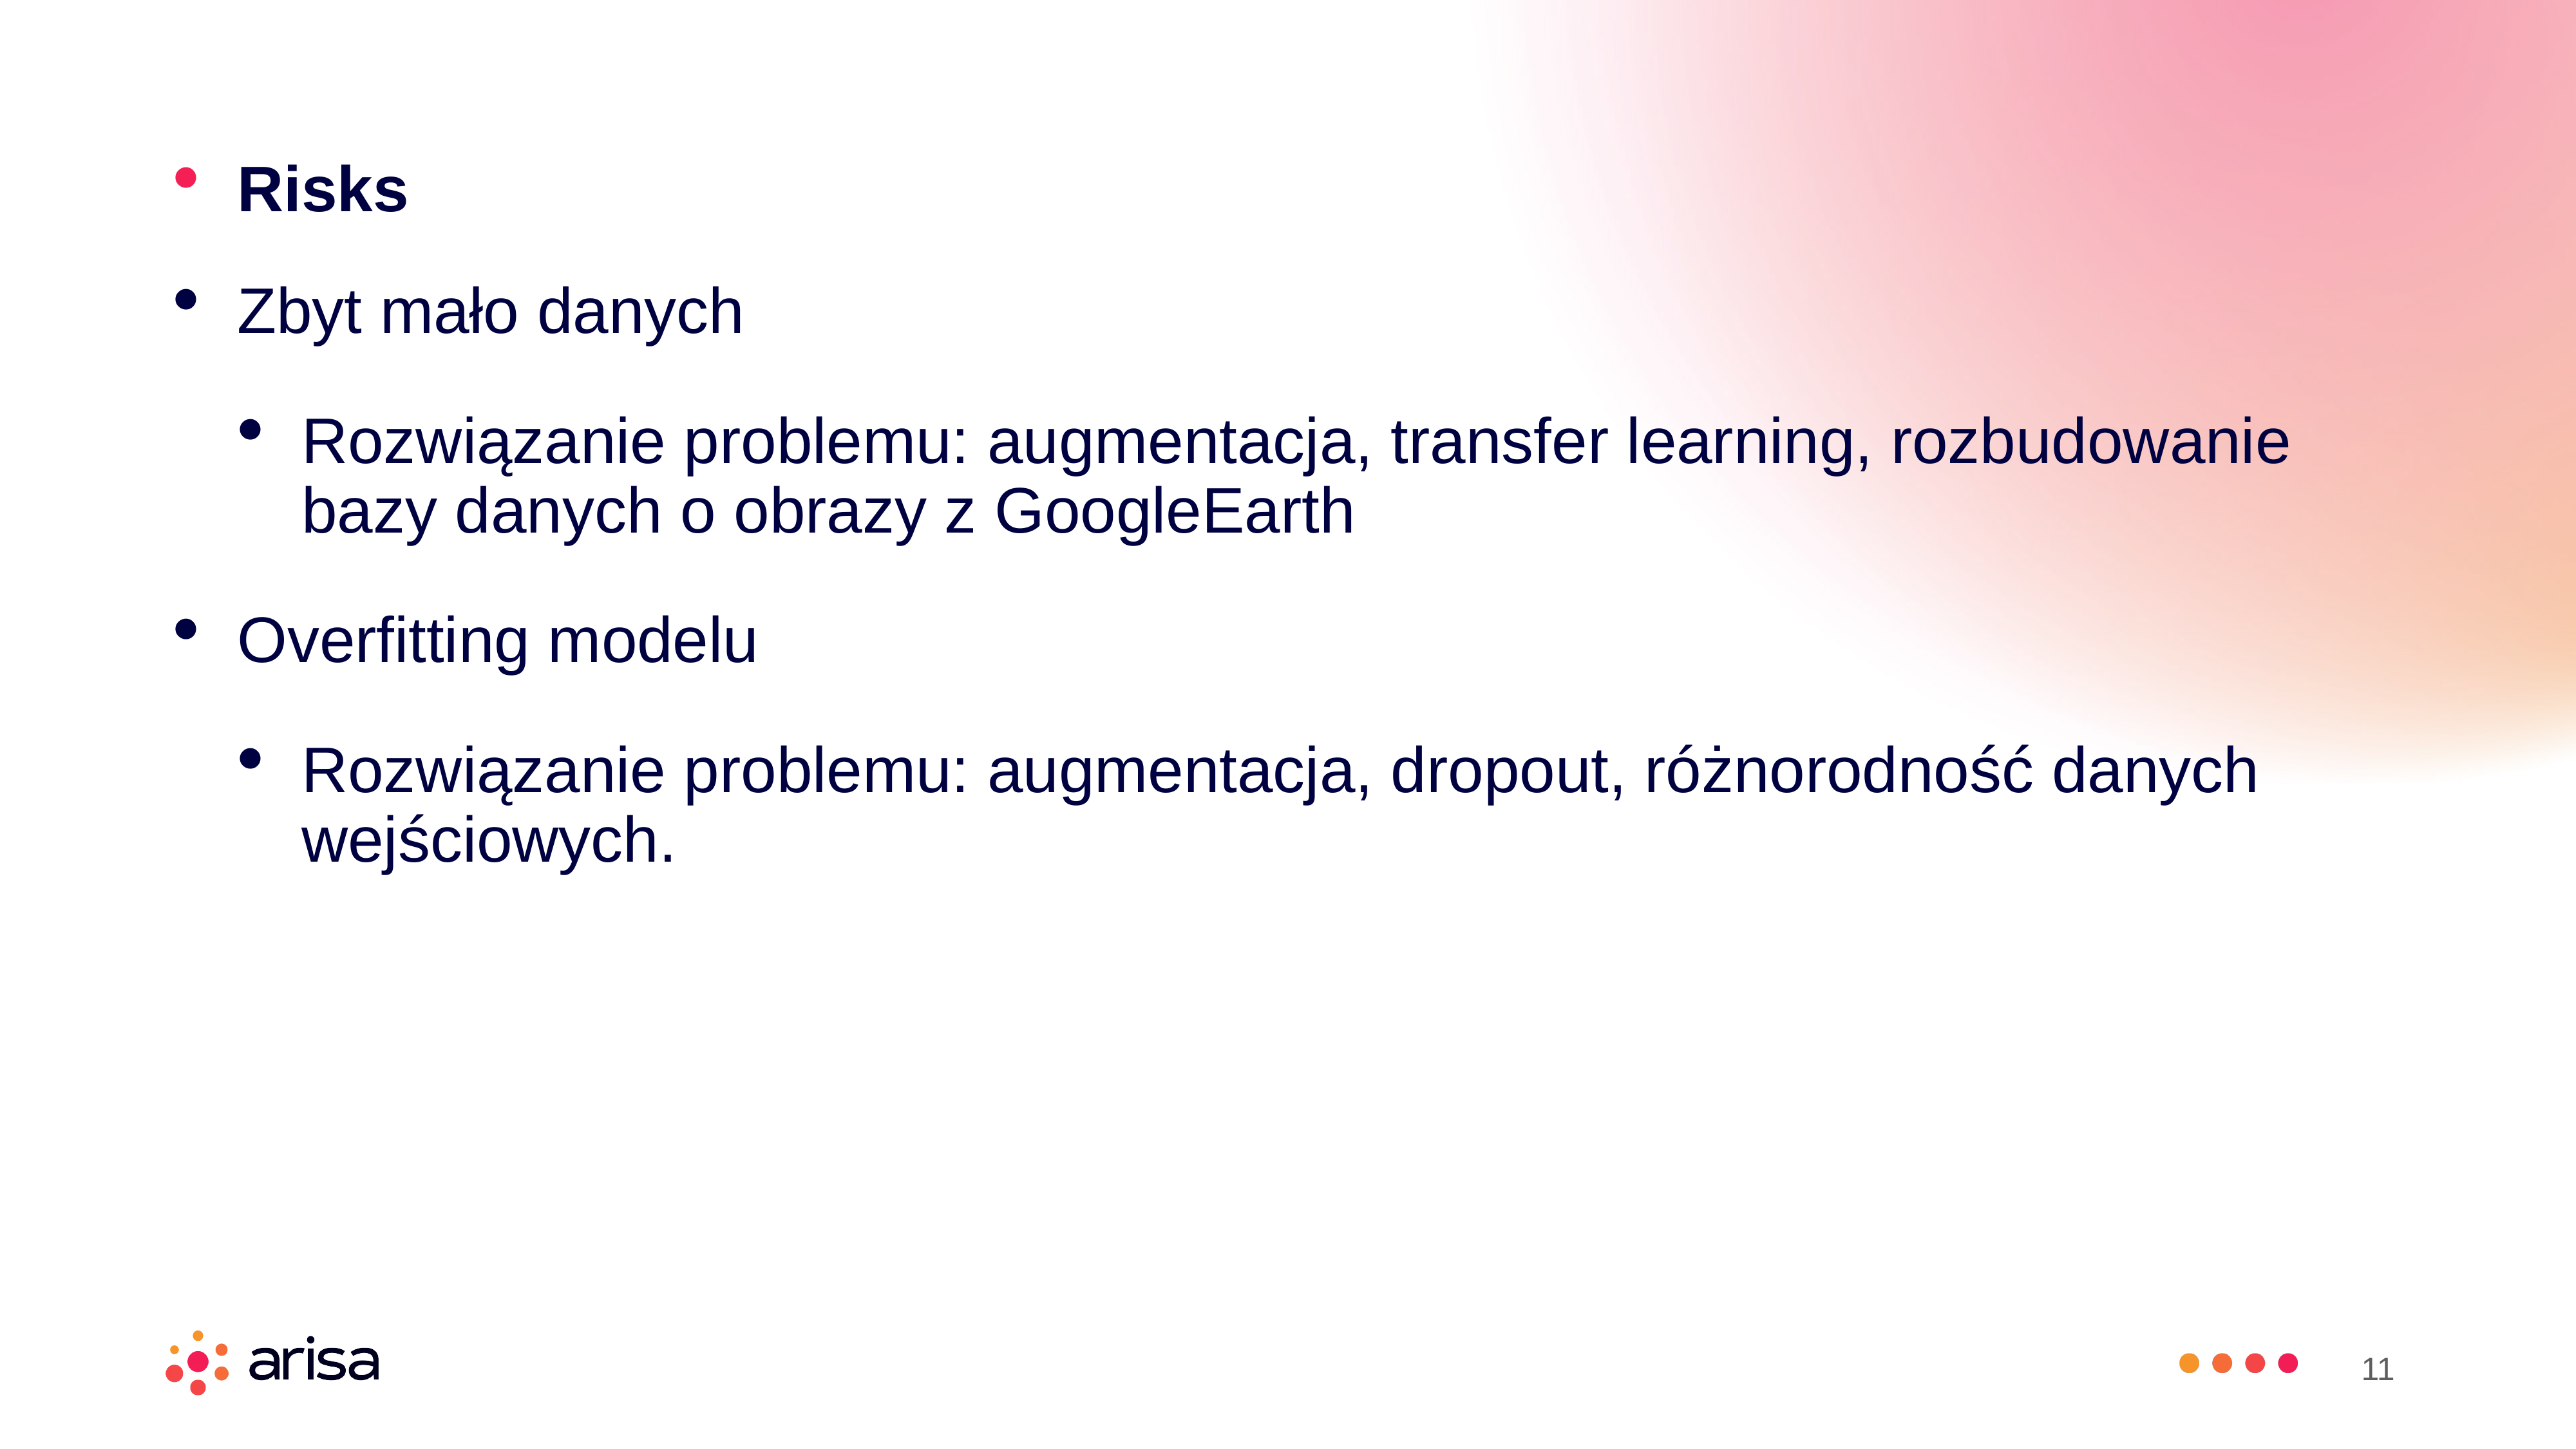

Risks
Zbyt mało danych
Rozwiązanie problemu: augmentacja, transfer learning, rozbudowanie bazy danych o obrazy z GoogleEarth
Overfitting modelu
Rozwiązanie problemu: augmentacja, dropout, różnorodność danych wejściowych.

11